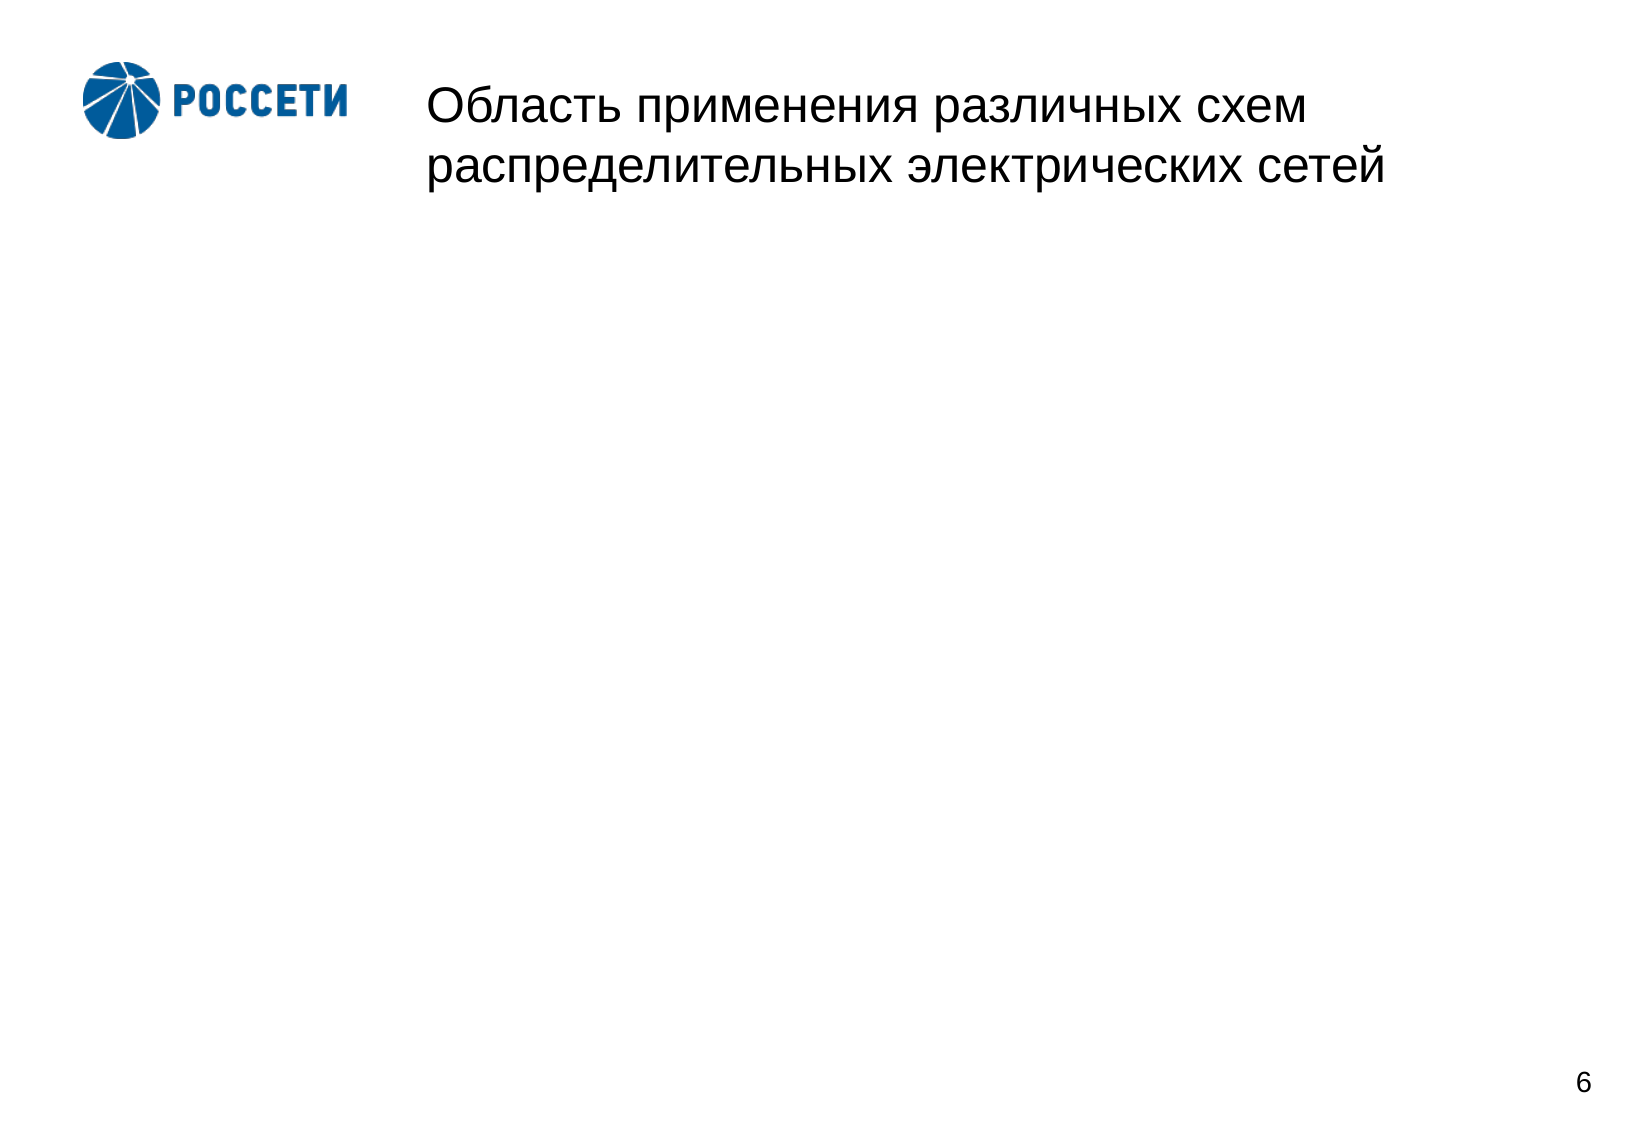

2
Область применения различных схем распределительных электрических сетей
6